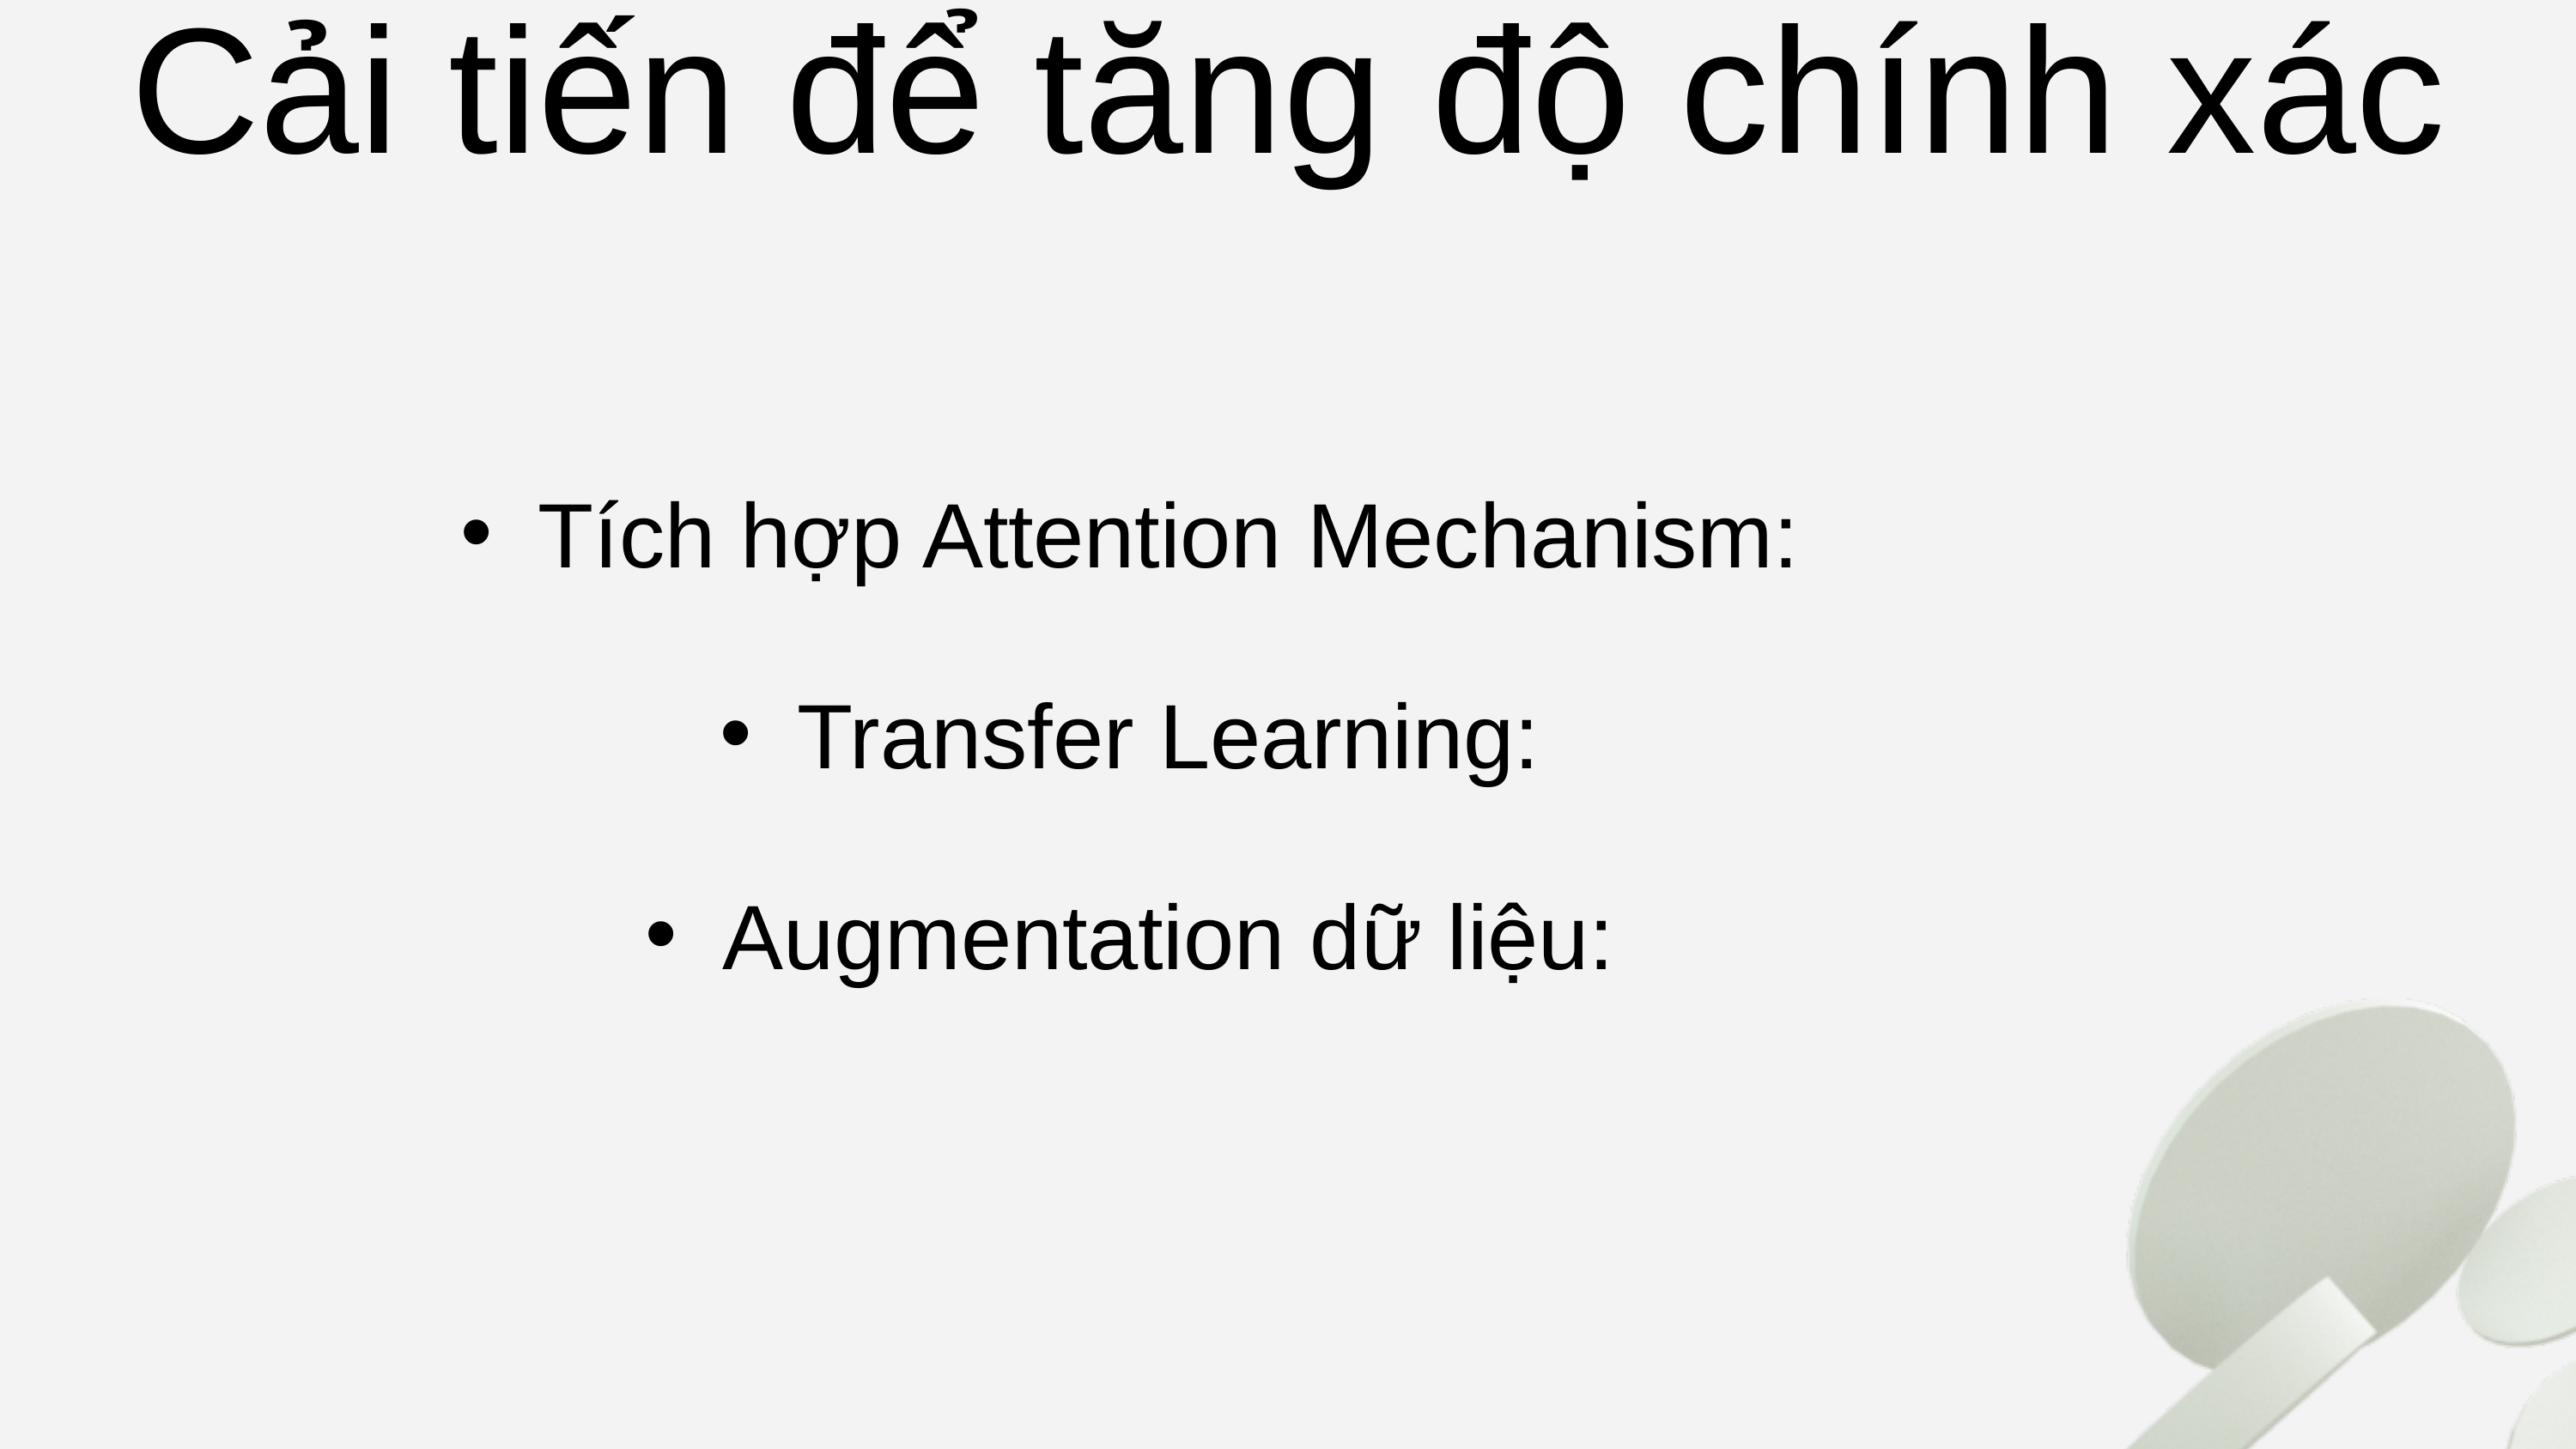

Cải tiến để tăng độ chính xác

Tích hợp Attention Mechanism:

Transfer Learning:

Augmentation dữ liệu: